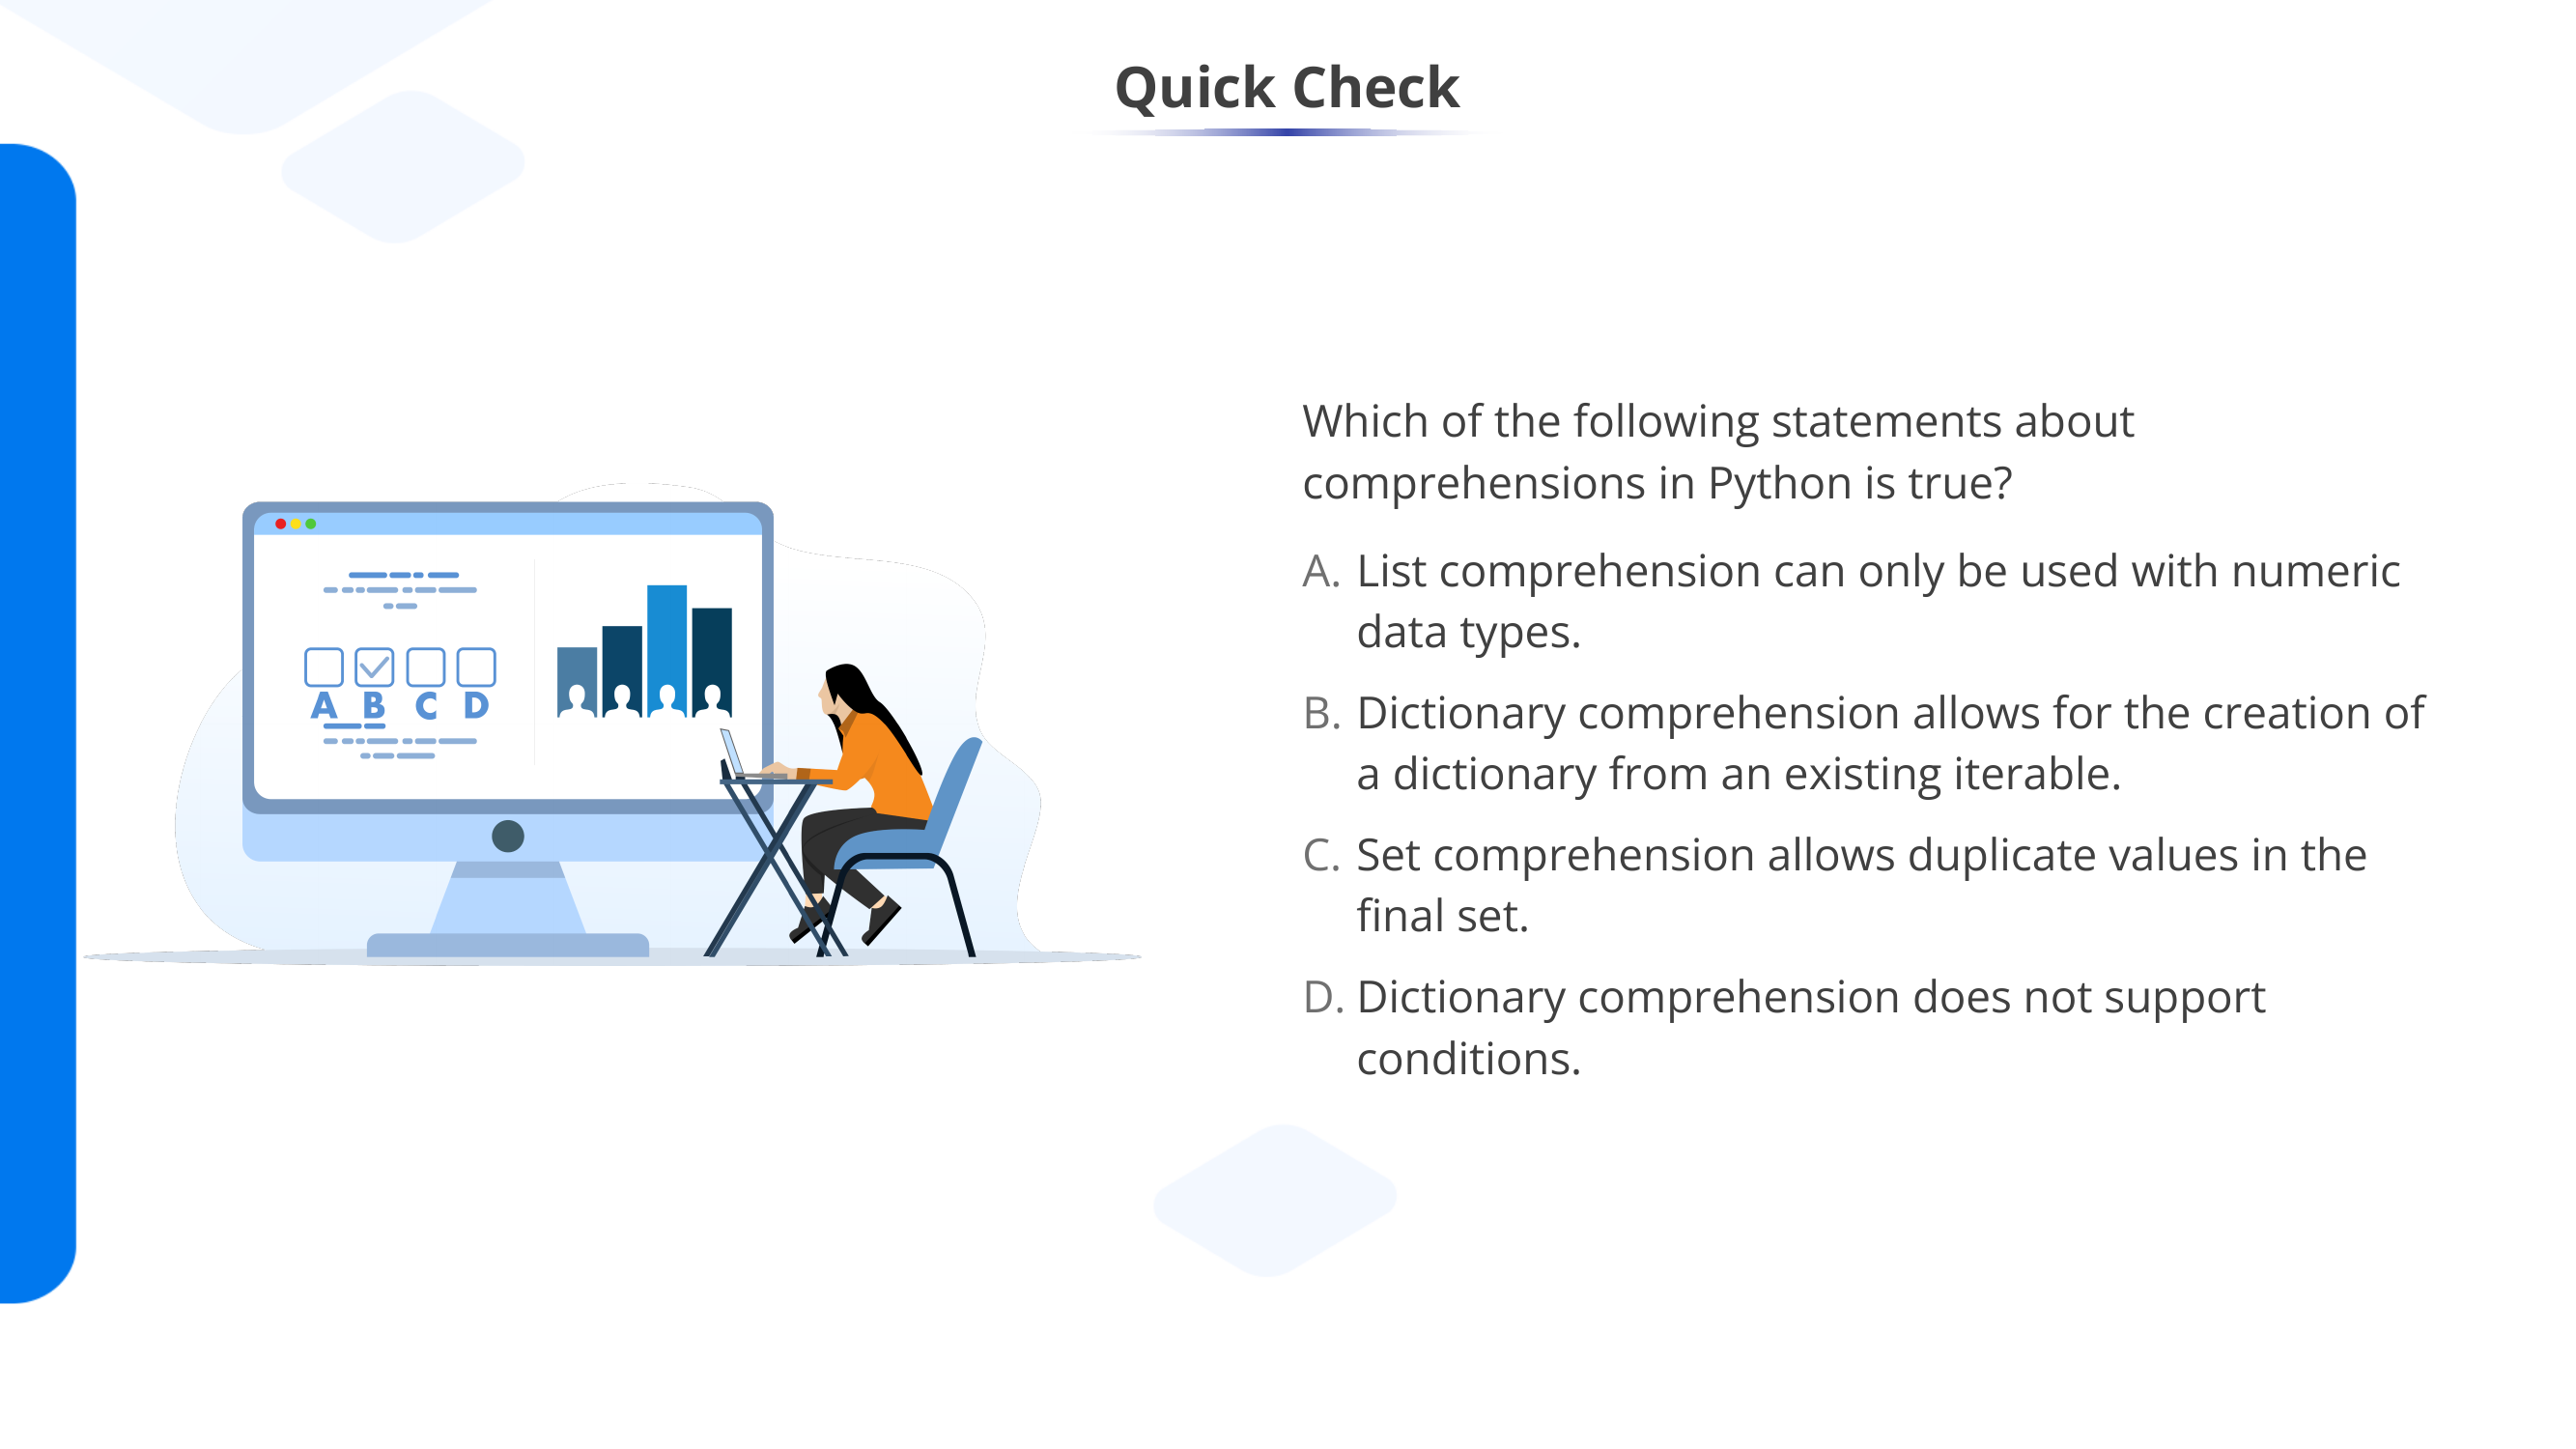

Which of the following statements about comprehensions in Python is true?
List comprehension can only be used with numeric data types.
Dictionary comprehension allows for the creation of a dictionary from an existing iterable.
Set comprehension allows duplicate values in the final set.
Dictionary comprehension does not support conditions.